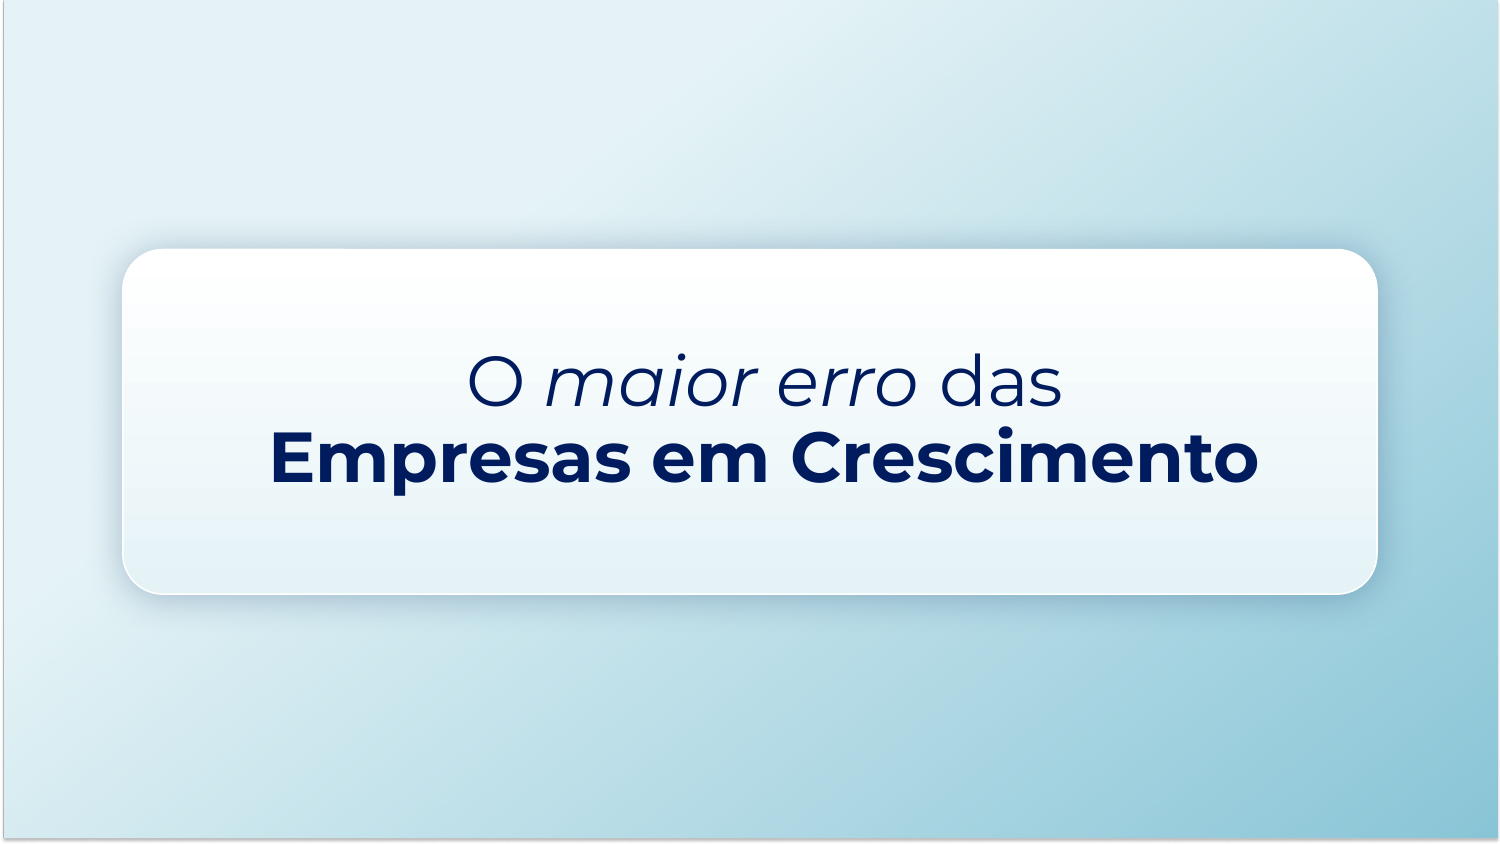

O maior erro das
Empresas em Crescimento